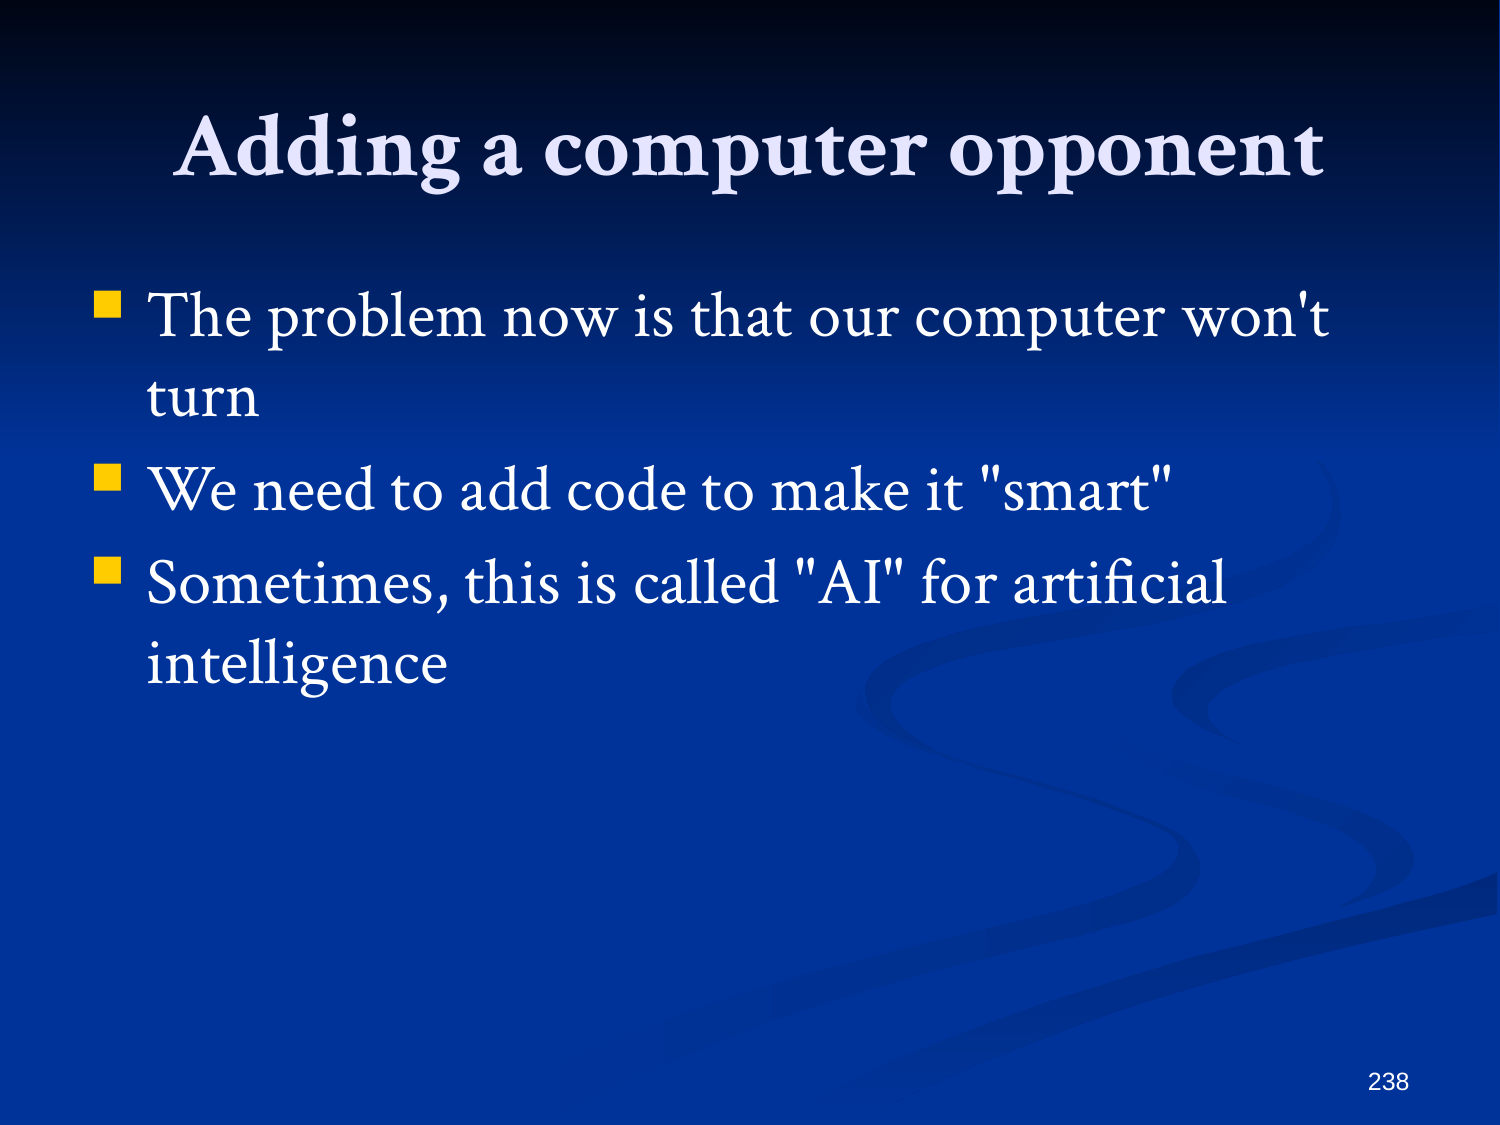

# Adding a computer opponent
The problem now is that our computer won't turn
We need to add code to make it "smart"
Sometimes, this is called "AI" for artificial intelligence
238